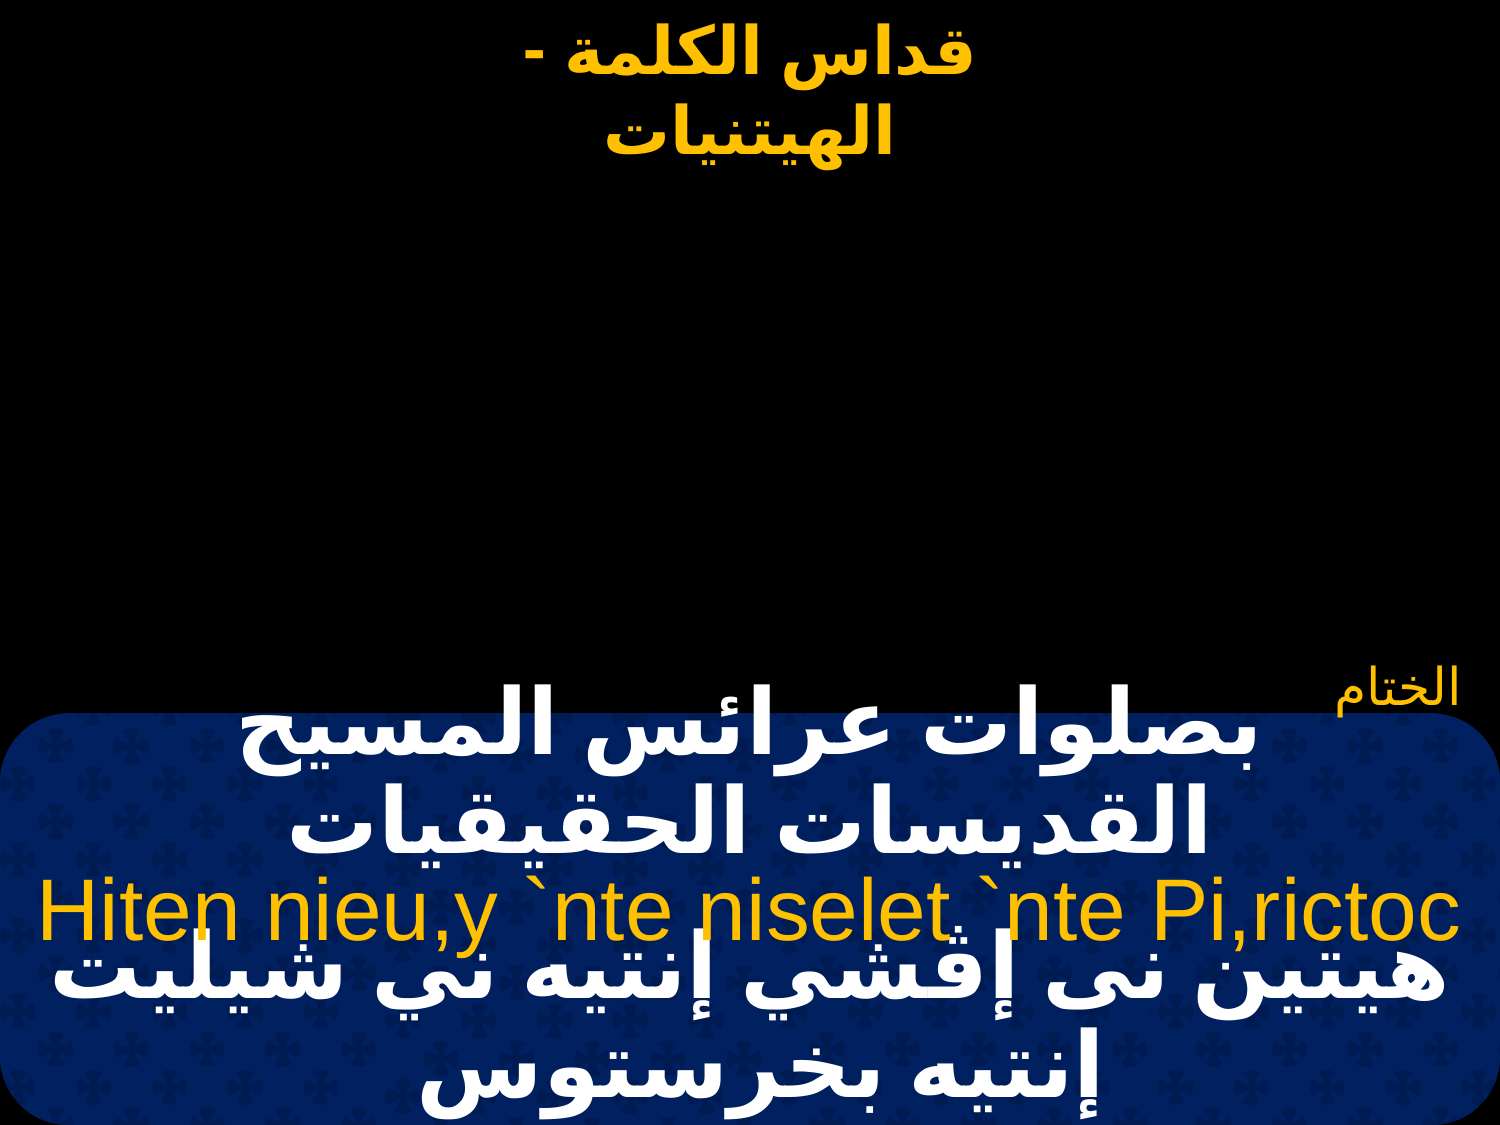

# الشهيدات مجمعة
الختام
بصلوات عرائس المسيح القديسات الحقيقيات
Hiten nieu,y `nte niselet `nte Pi,rictoc
هيتين نى إڤشي إنتيه ني شيليت إنتيه بخرستوس